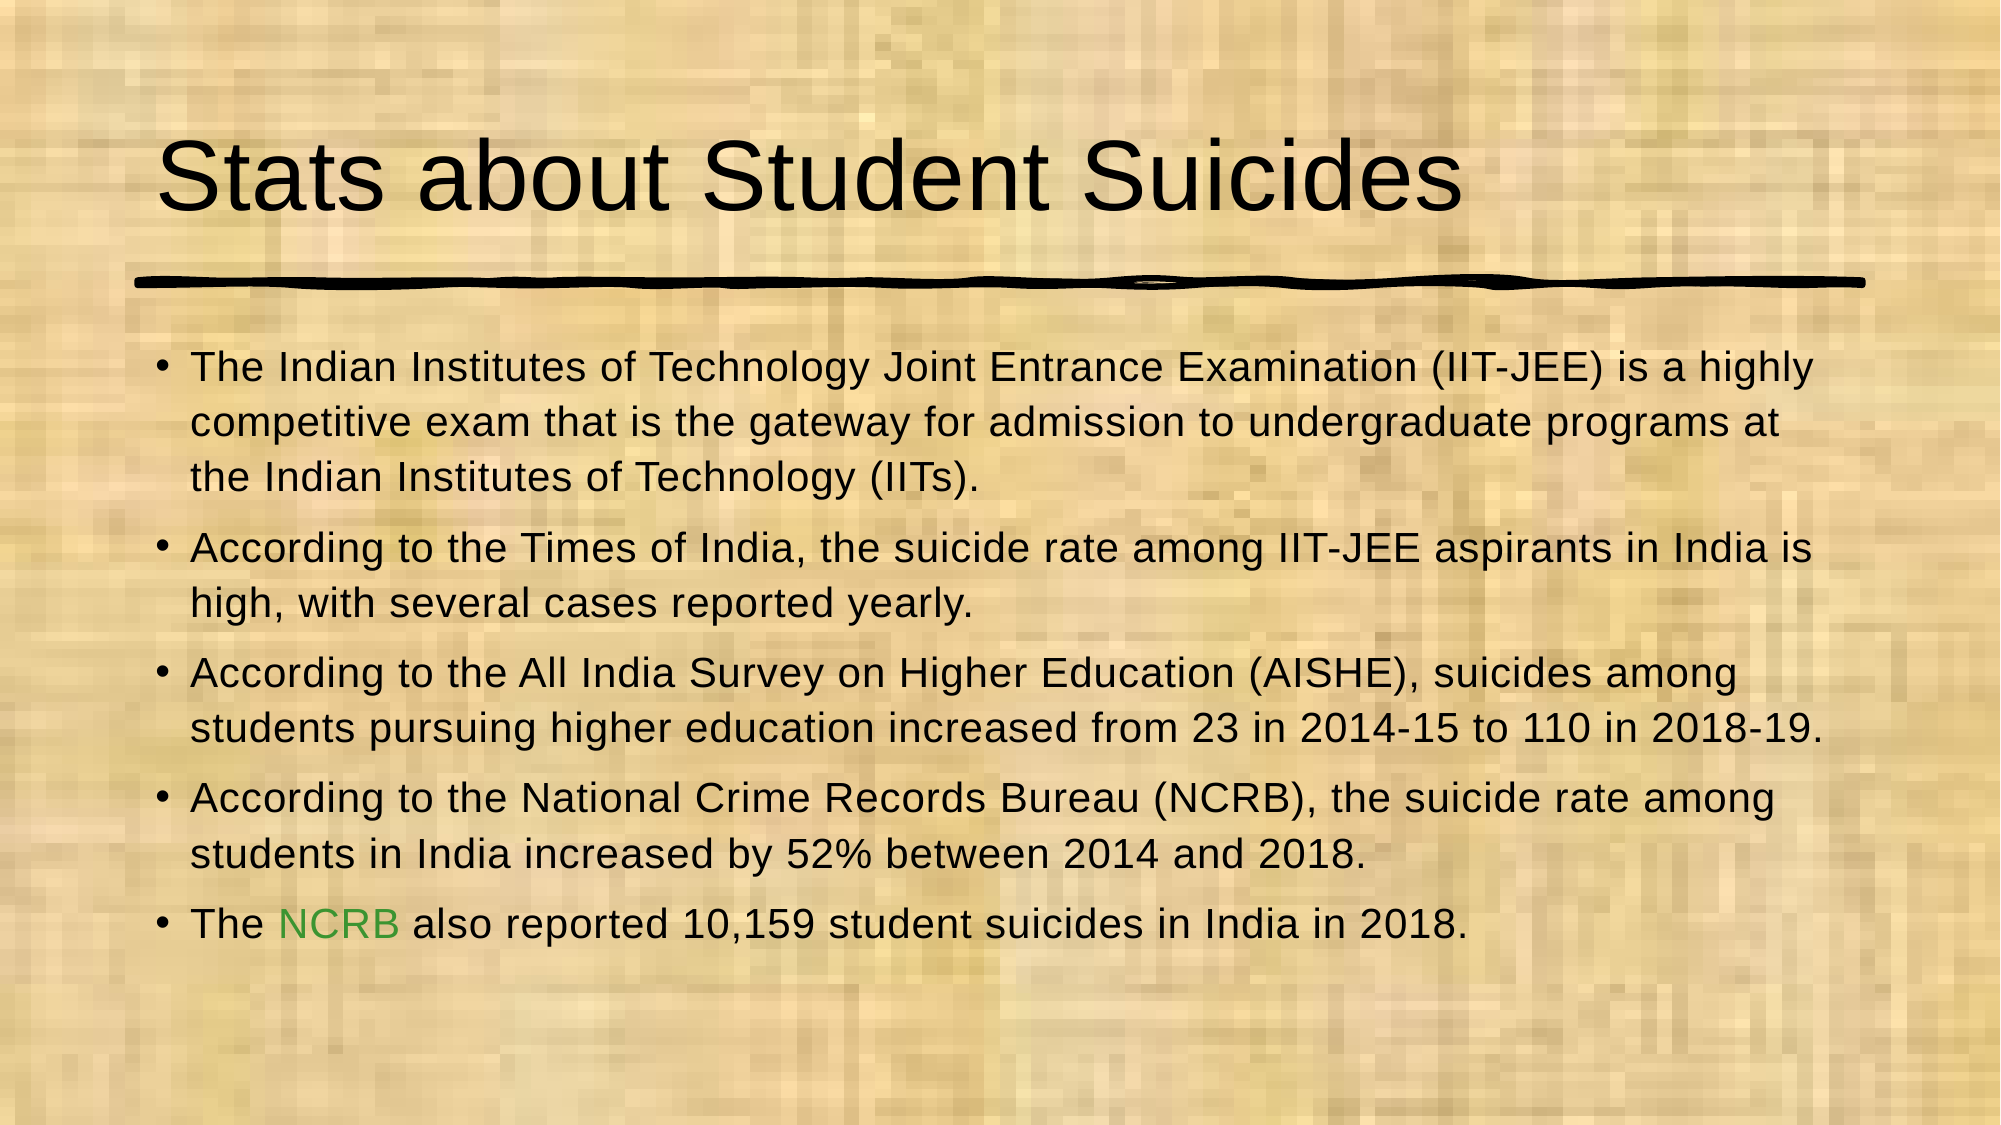

# Stats about Student Suicides
The Indian Institutes of Technology Joint Entrance Examination (IIT-JEE) is a highly competitive exam that is the gateway for admission to undergraduate programs at the Indian Institutes of Technology (IITs).
According to the Times of India, the suicide rate among IIT-JEE aspirants in India is high, with several cases reported yearly.
According to the All India Survey on Higher Education (AISHE), suicides among students pursuing higher education increased from 23 in 2014-15 to 110 in 2018-19.
According to the National Crime Records Bureau (NCRB), the suicide rate among students in India increased by 52% between 2014 and 2018.
The NCRB also reported 10,159 student suicides in India in 2018.